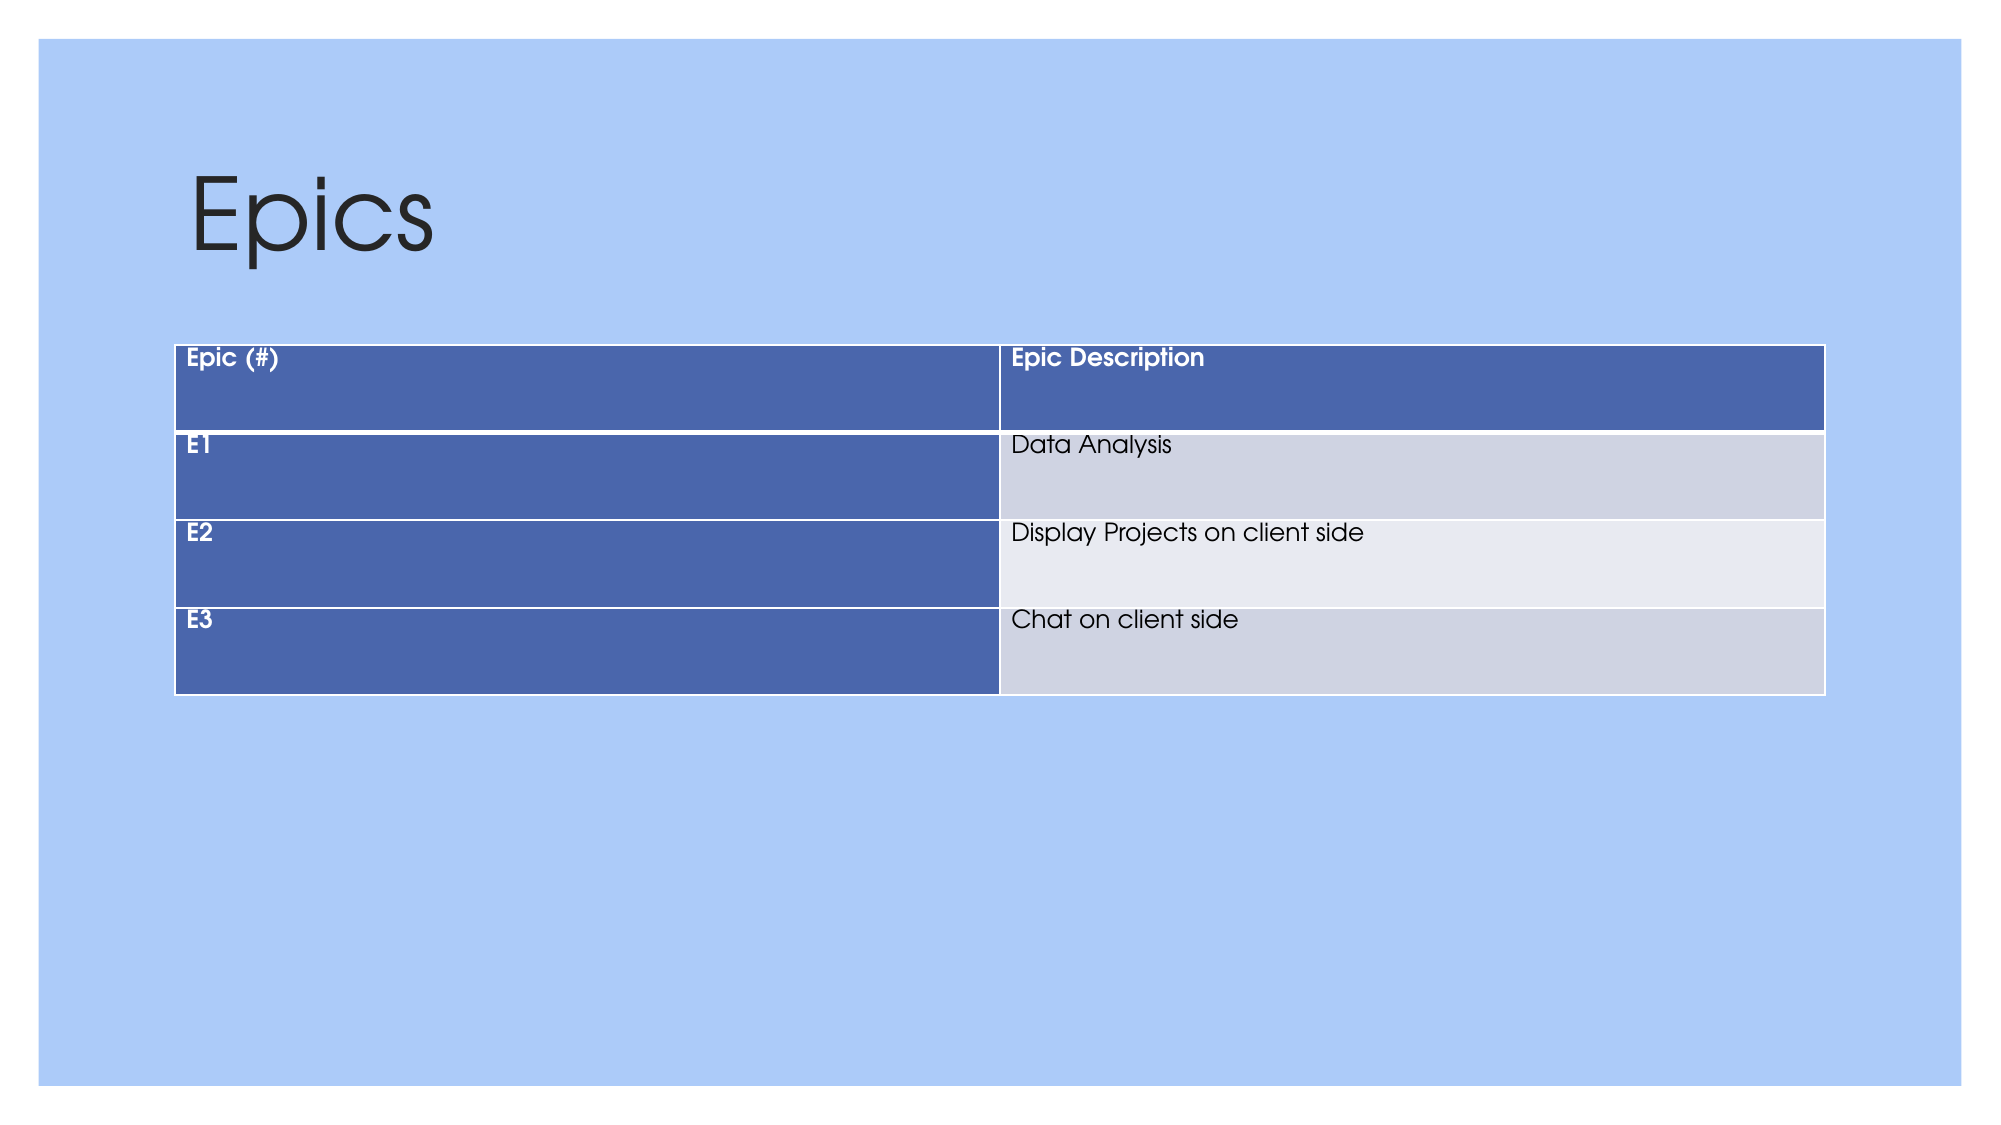

# Epics
| Epic (#) | Epic Description |
| --- | --- |
| E1 | Data Analysis |
| E2 | Display Projects on client side |
| E3 | Chat on client side |